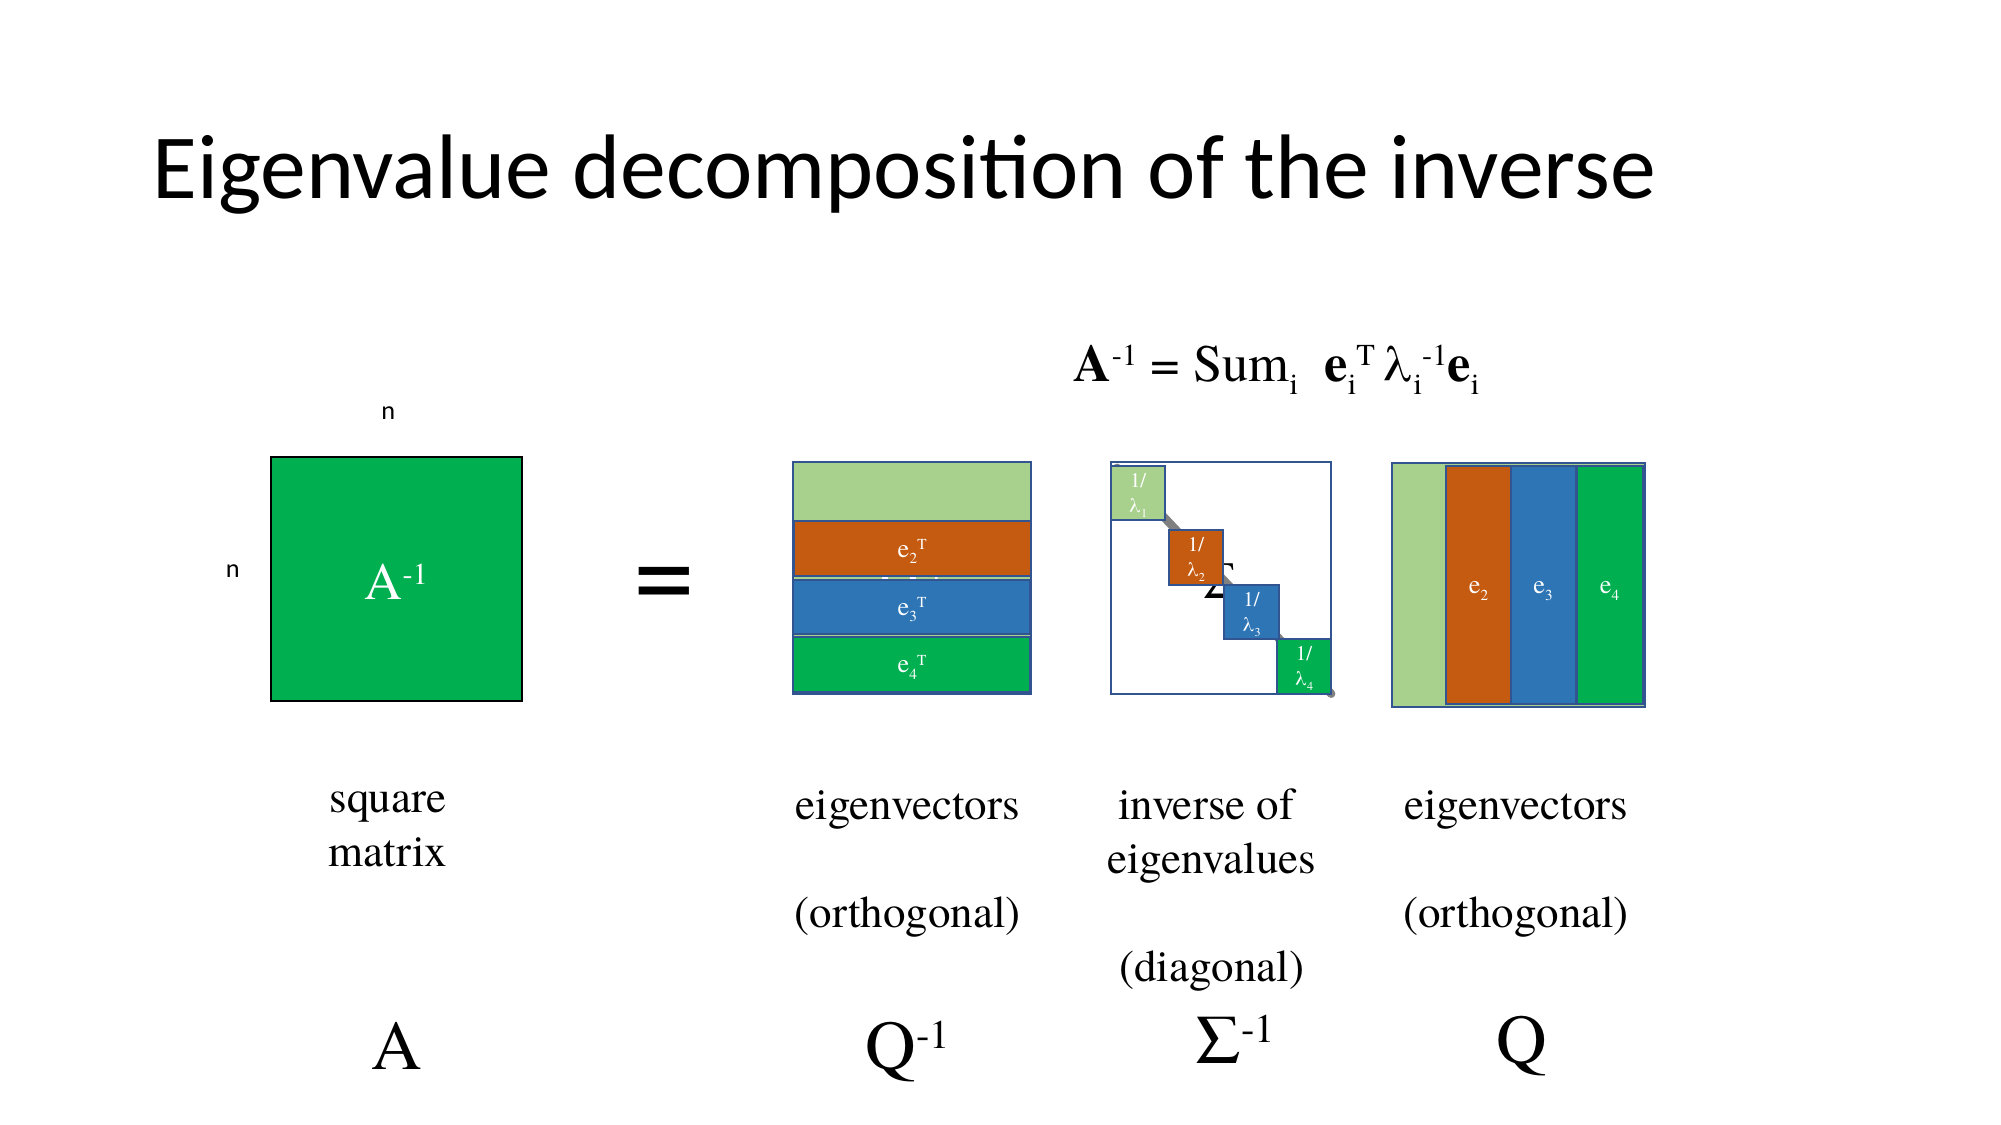

# Eigenvalue decomposition of the inverse
A-1 = Sumi  eiT λi-1ei
n
A-1
Q-1
Σ
Q
1/λ1
e4
e2
e3
=
e2T
1/λ2
n
e3T
1/λ3
e4T
1/λ4
square
matrix
eigenvectors

(orthogonal)
inverse of
eigenvalues

(diagonal)
eigenvectors

(orthogonal)
Σ-1
Q
Q-1
A